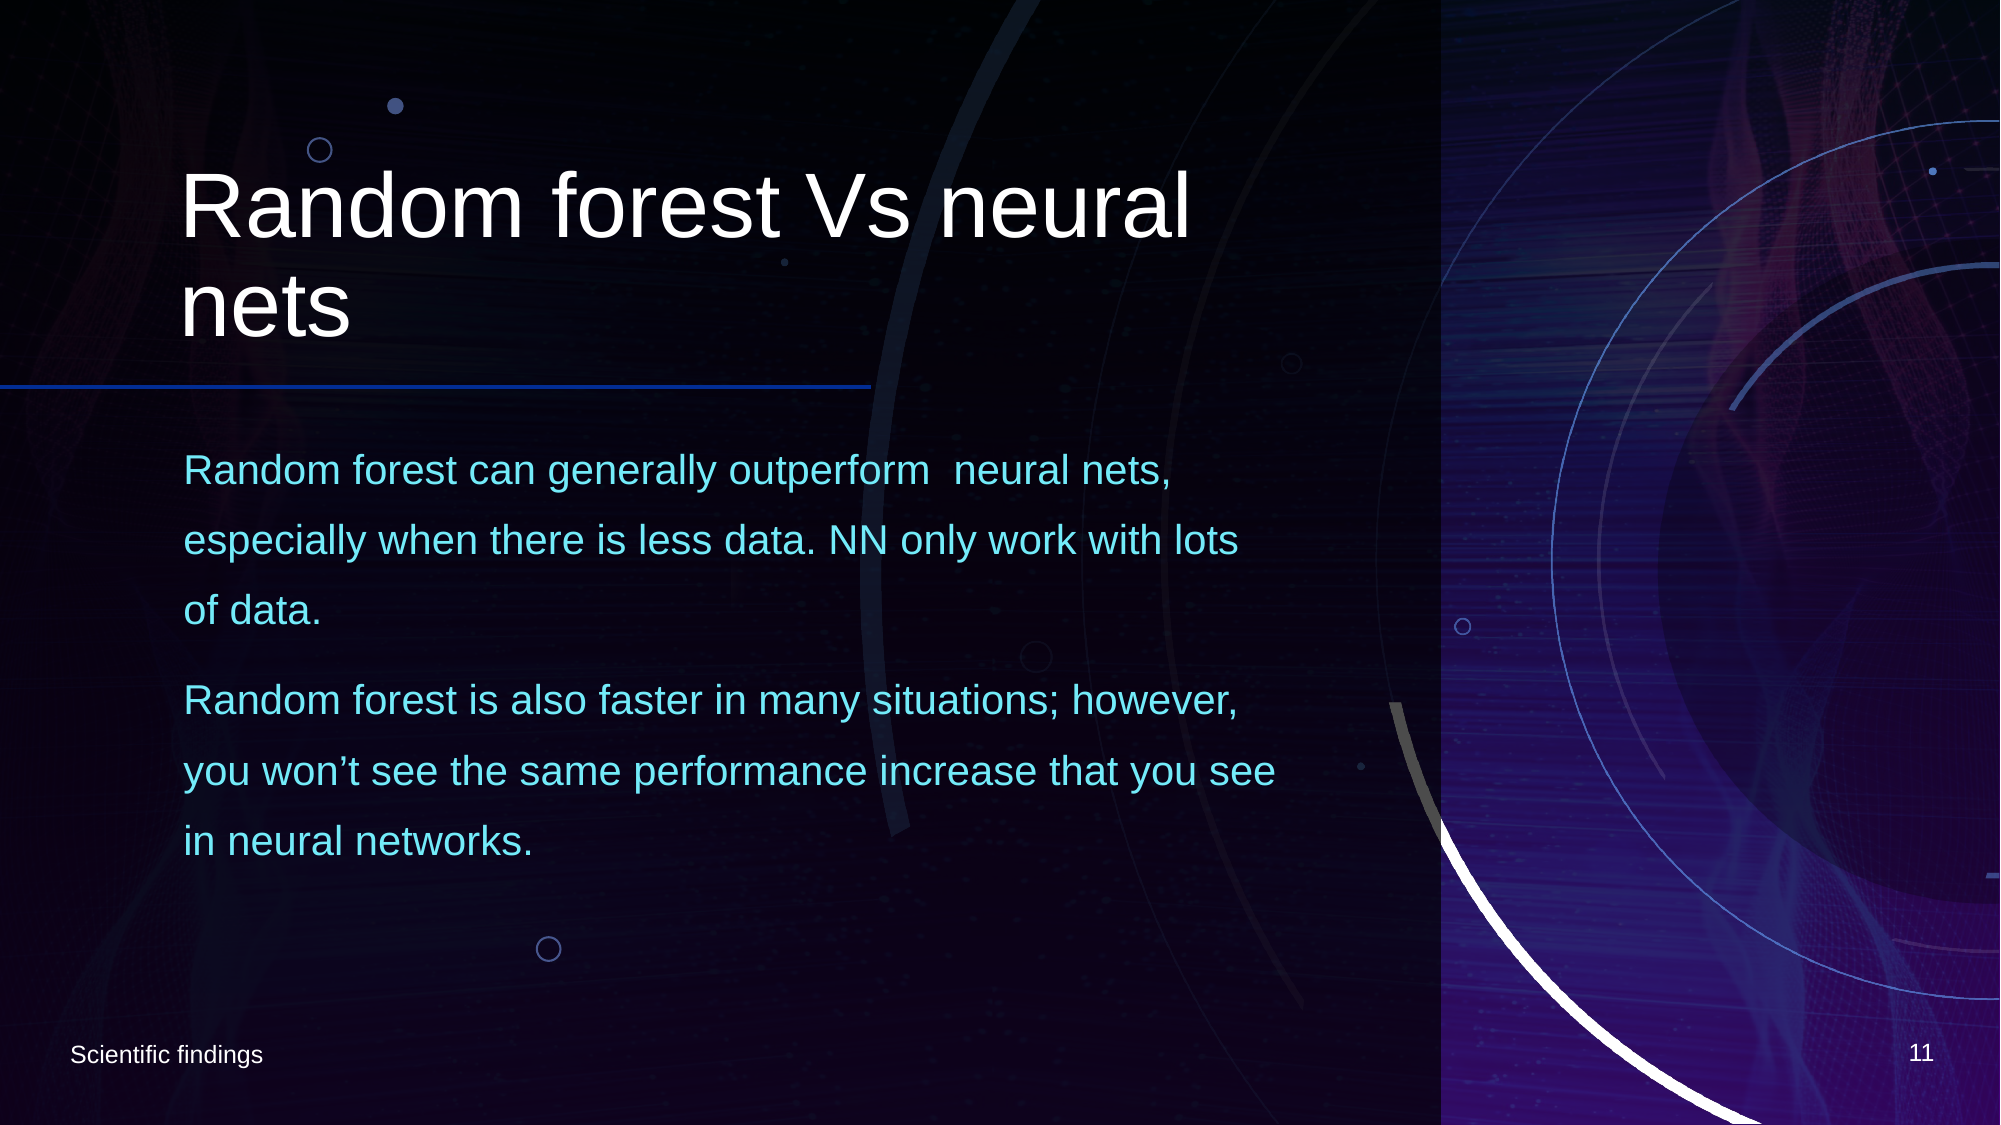

# Random forest Vs neural nets
Random forest can generally outperform  neural nets, especially when there is less data. NN only work with lots of data.
Random forest is also faster in many situations; however, you won’t see the same performance increase that you see in neural networks.
11
Scientific findings